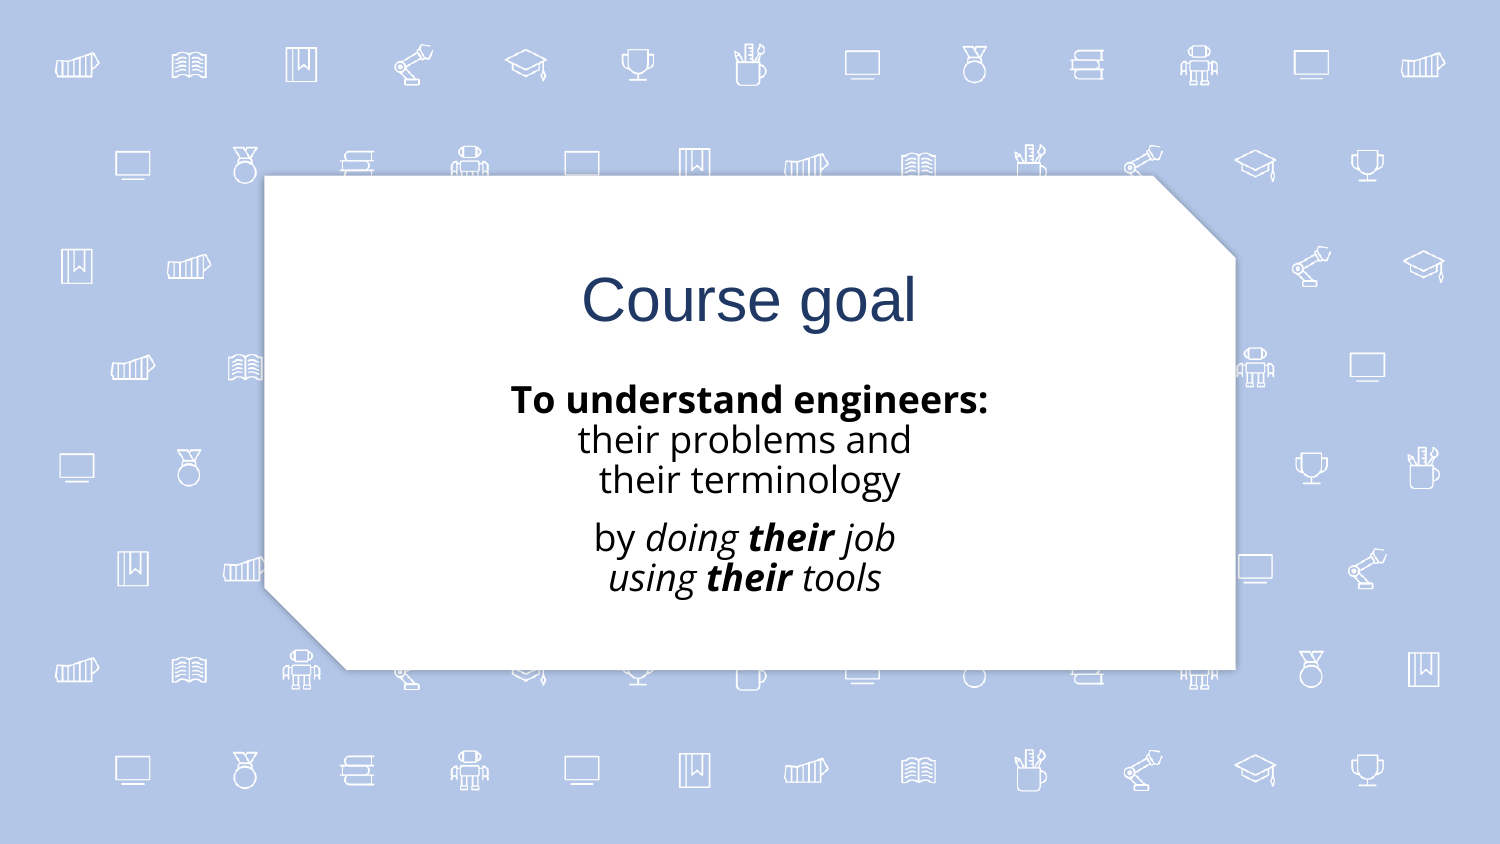

# Course goal
To understand engineers: their problems and
their terminology
by doing their job
using their tools